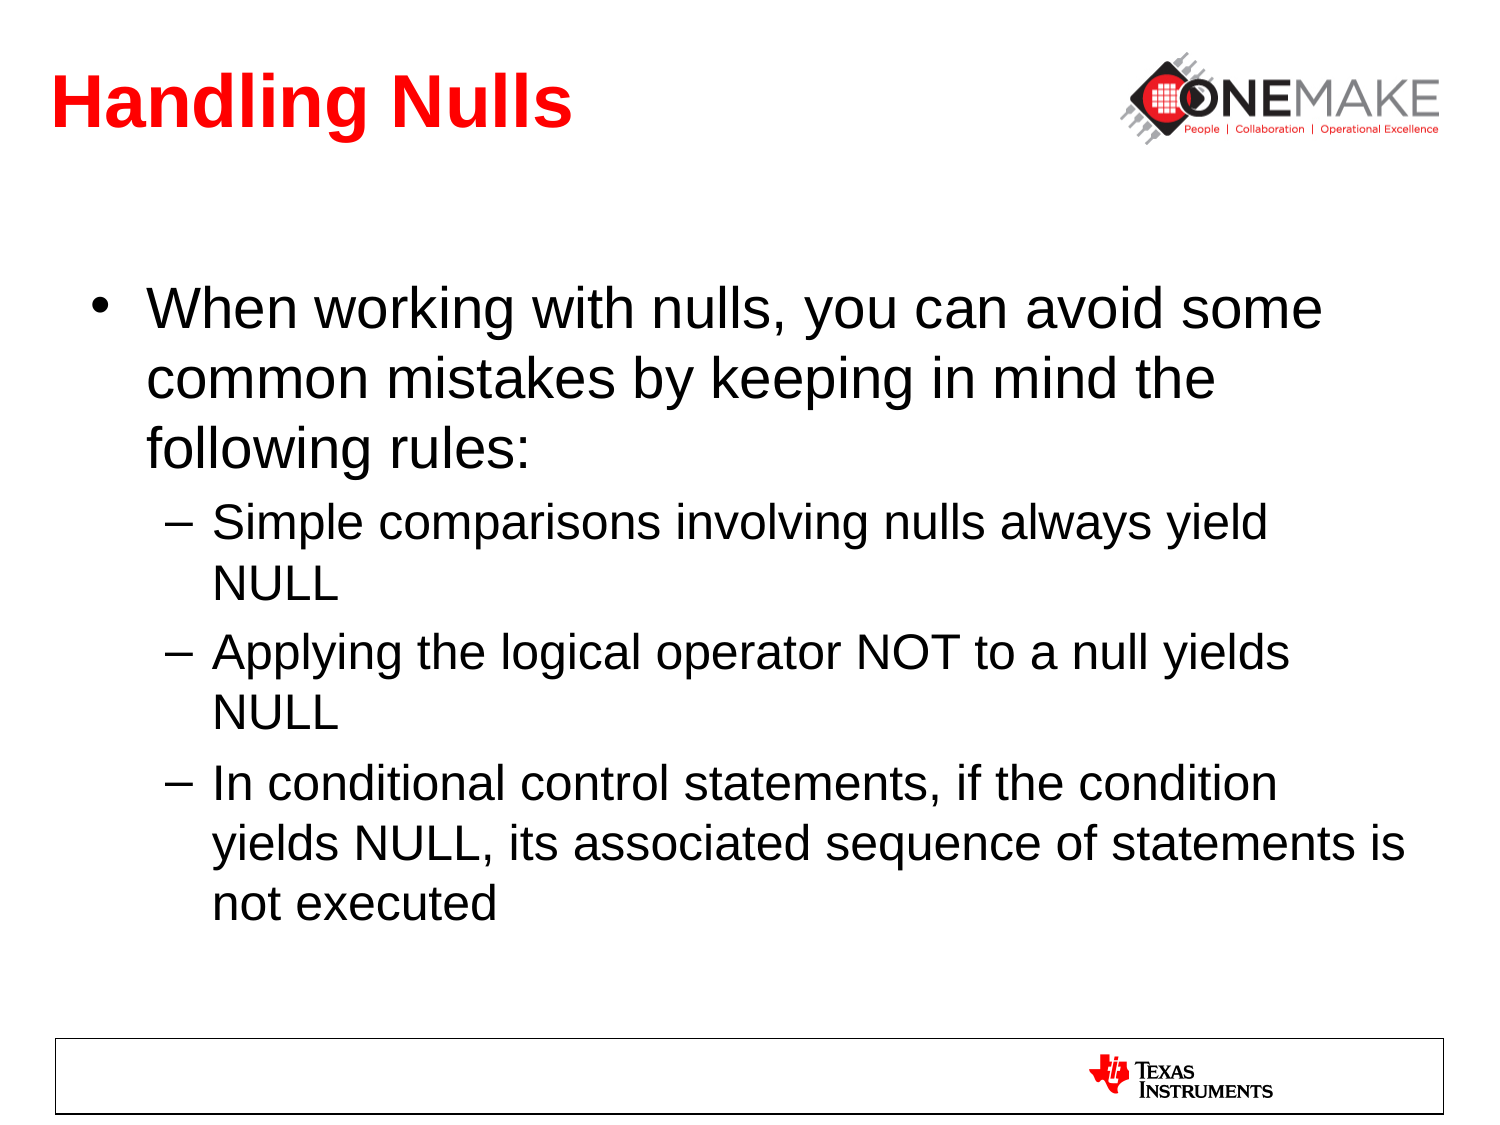

# Handling Nulls
When working with nulls, you can avoid some common mistakes by keeping in mind the following rules:
Simple comparisons involving nulls always yield NULL
Applying the logical operator NOT to a null yields NULL
In conditional control statements, if the condition yields NULL, its associated sequence of statements is not executed